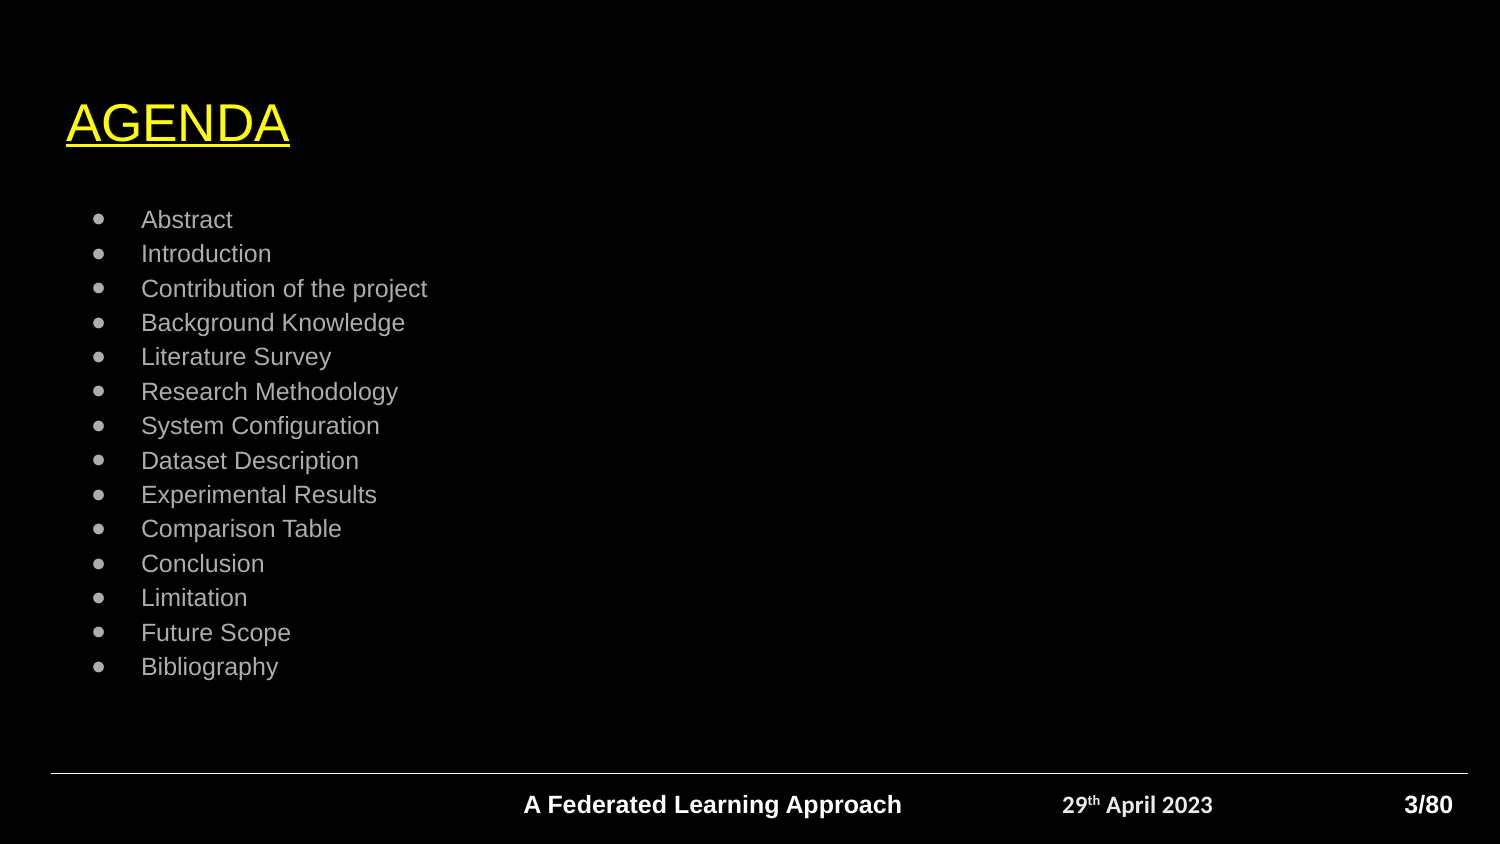

# AGENDA
Abstract
Introduction
Contribution of the project
Background Knowledge
Literature Survey
Research Methodology
System Configuration
Dataset Description
Experimental Results
Comparison Table
Conclusion
Limitation
Future Scope
Bibliography

A Federated Learning Approach
29th April 2023

3/80